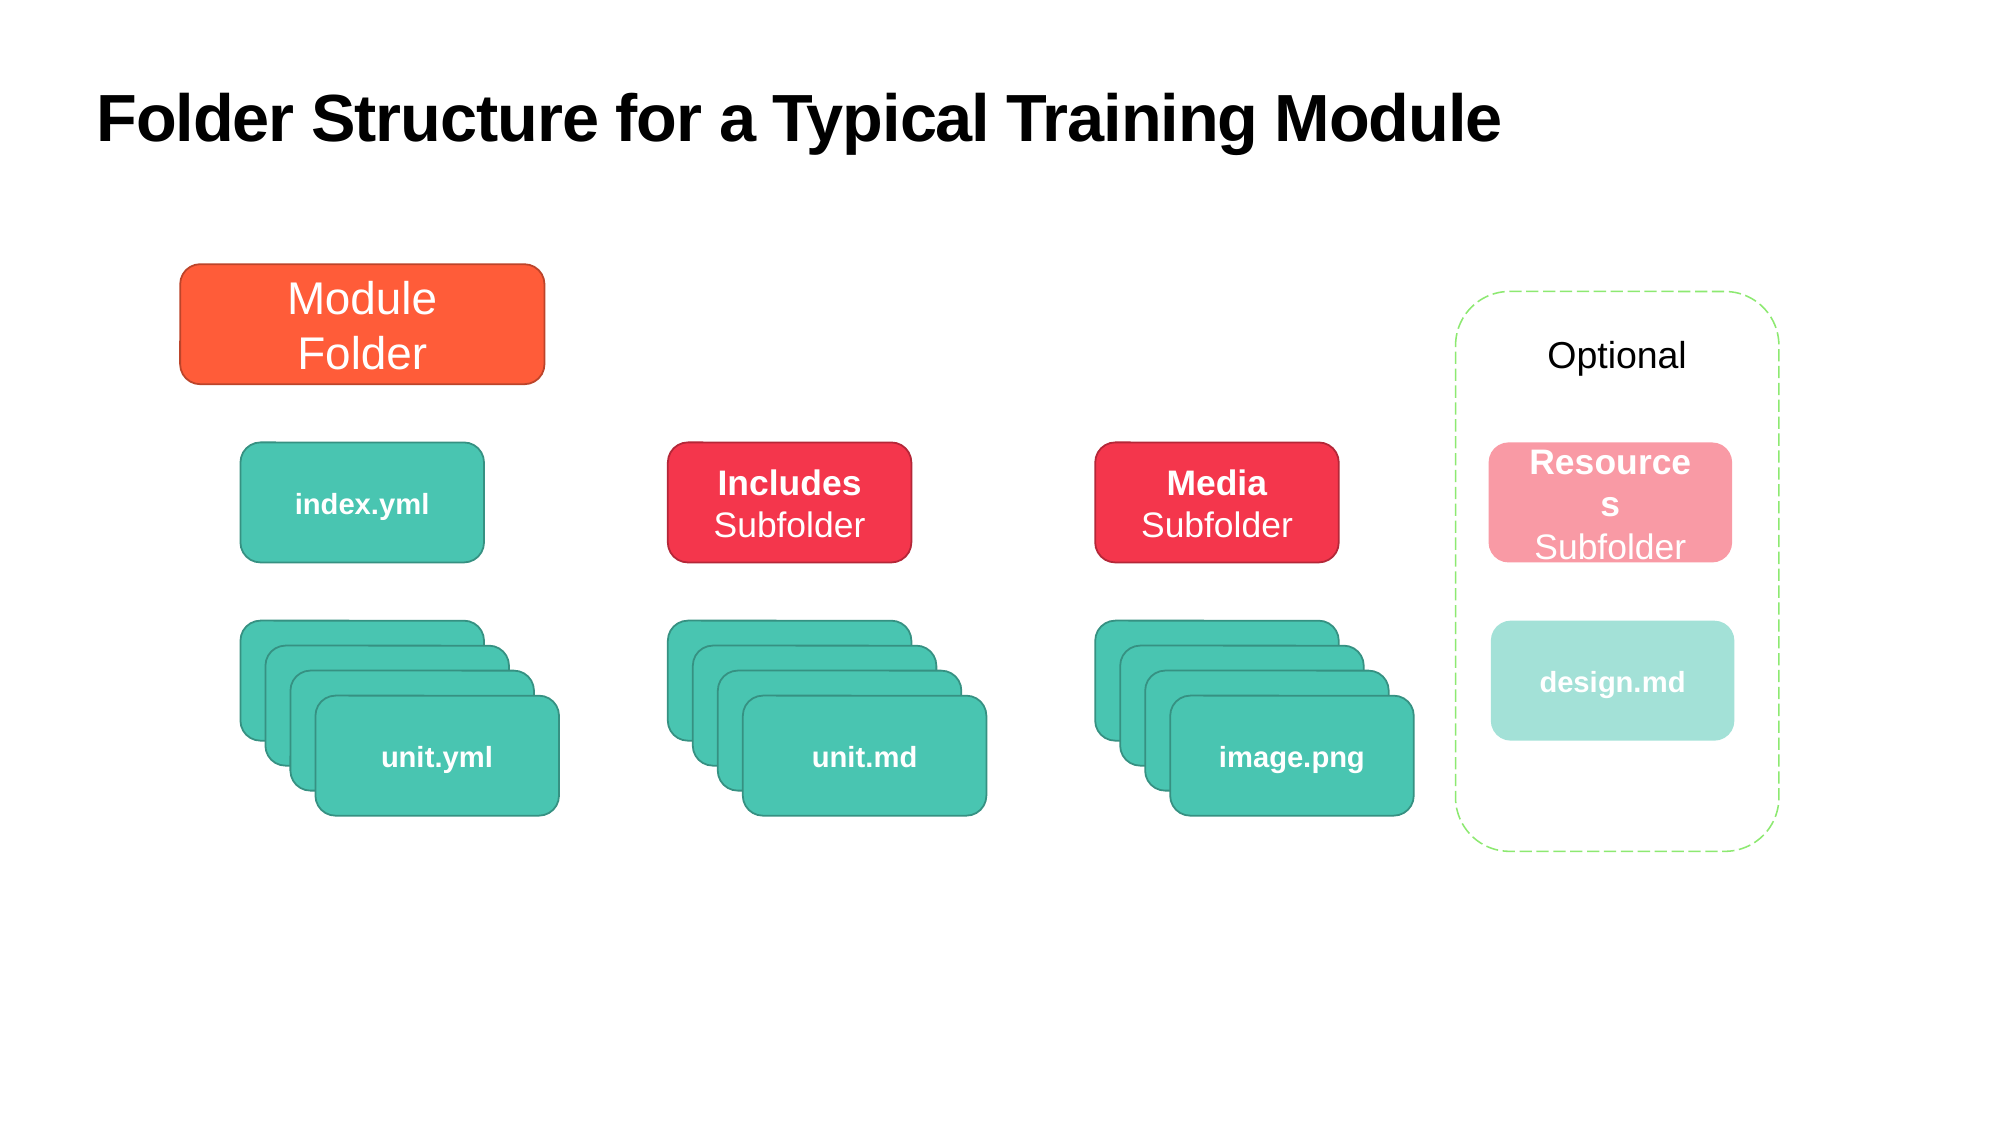

# Folder Structure for a Typical Training Module
Module
Folder
Optional
index.yml
Includes
Subfolder
Media
Subfolder
Resources
Subfolder
unit.yml
unit.md
image.png
design.md
unit.yml
unit.md
image.png
unit.yml
unit.md
image.png
unit.yml
unit.md
image.png